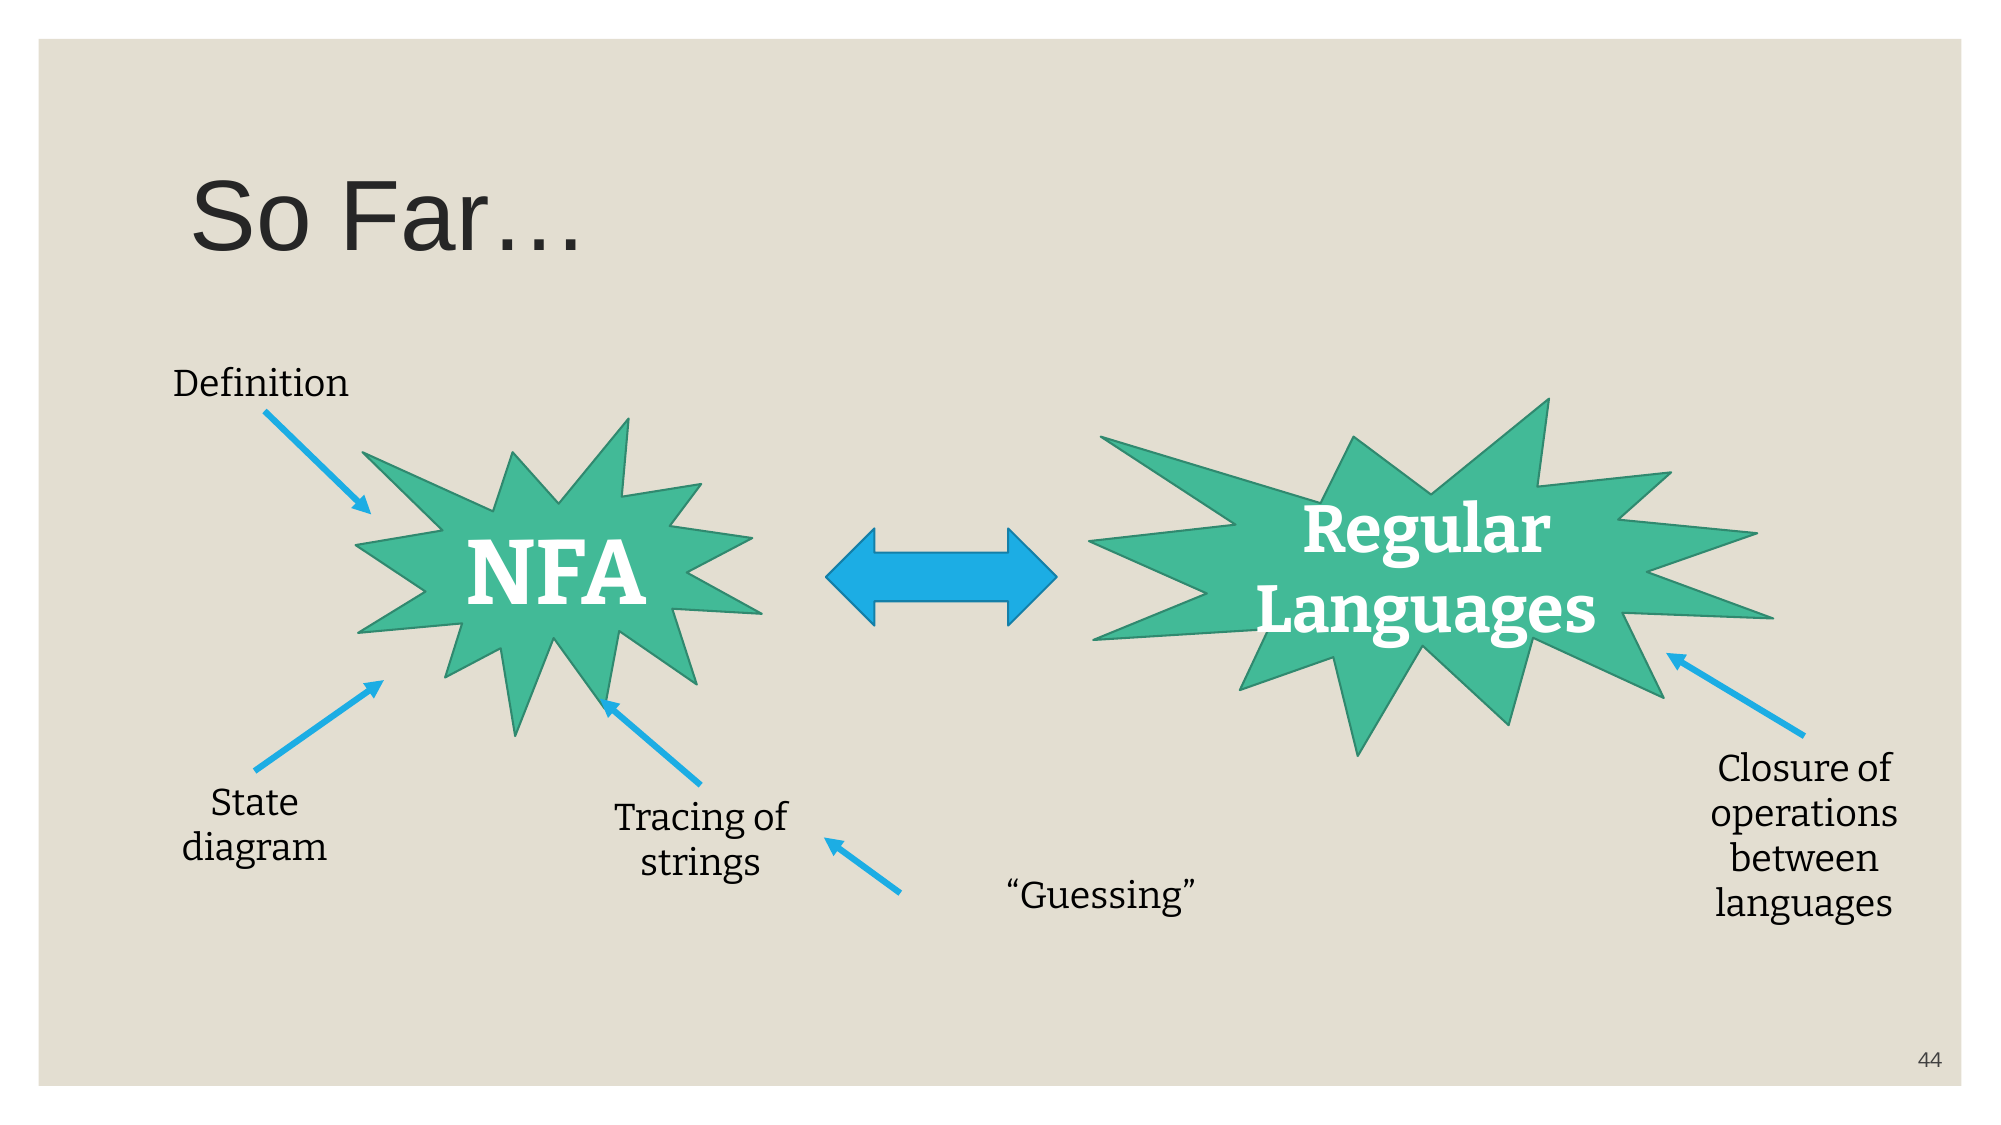

# So Far…
Definition
Regular Languages
NFA

Closure of operations between languages
State diagram
Tracing of strings
“Guessing”
44